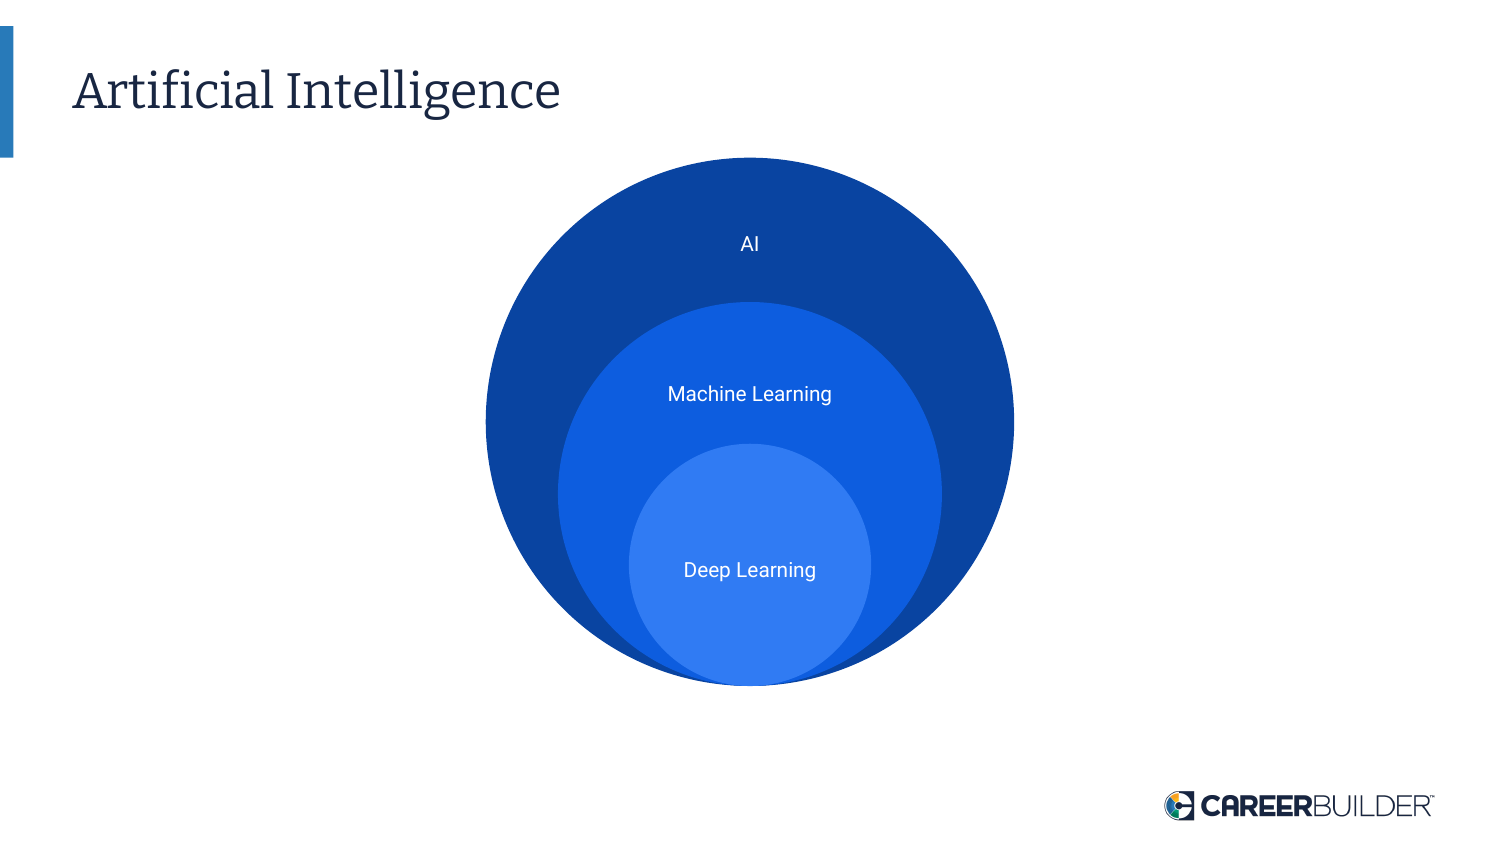

# Artificial Intelligence

AI

Machine Learning

Deep Learning